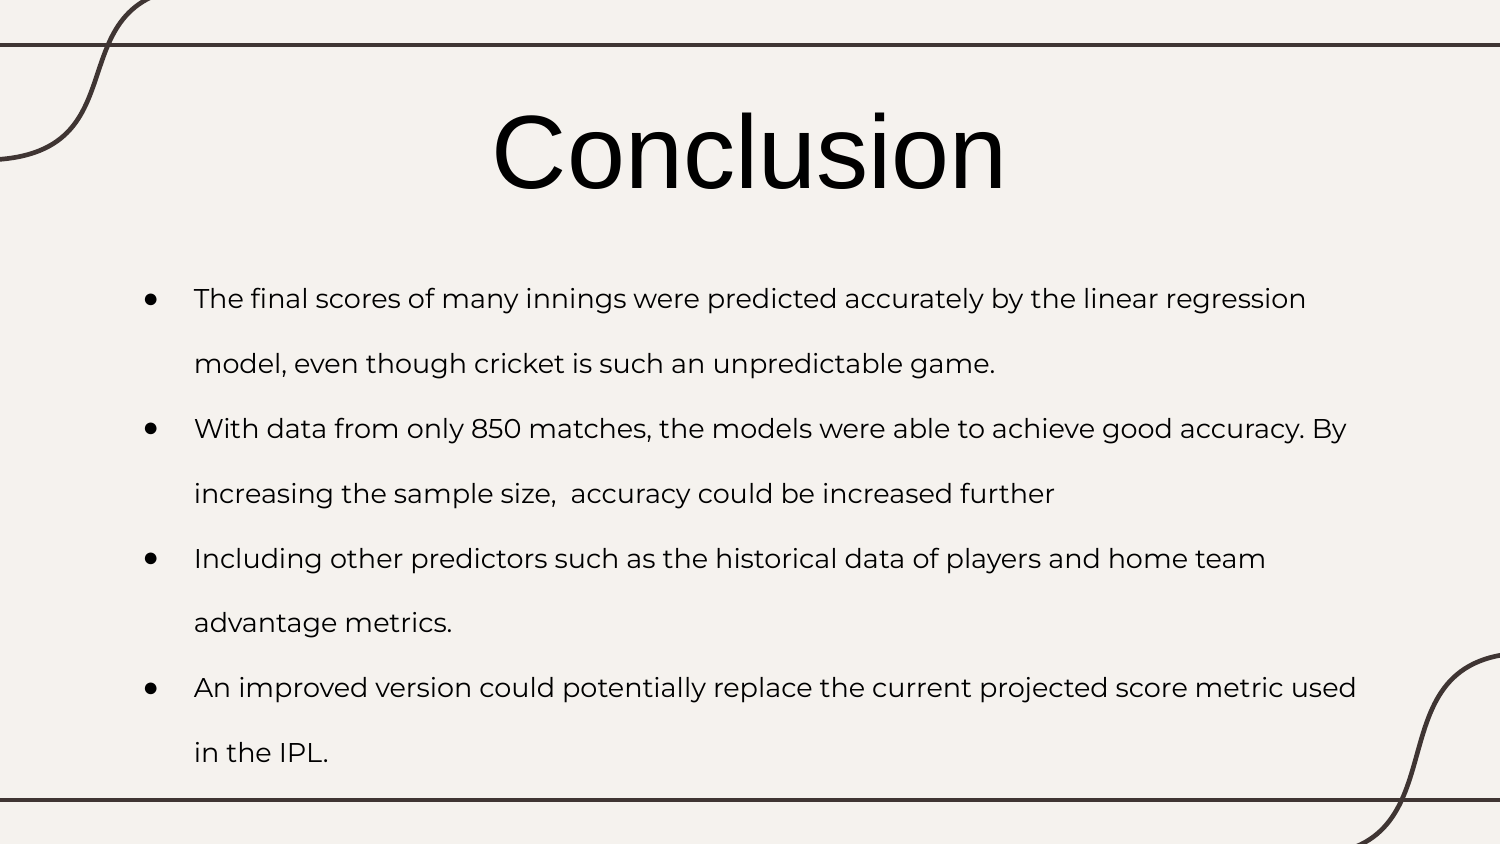

# Conclusion
The final scores of many innings were predicted accurately by the linear regression model, even though cricket is such an unpredictable game.
With data from only 850 matches, the models were able to achieve good accuracy. By increasing the sample size,  accuracy could be increased further
Including other predictors such as the historical data of players and home team advantage metrics.
An improved version could potentially replace the current projected score metric used in the IPL.